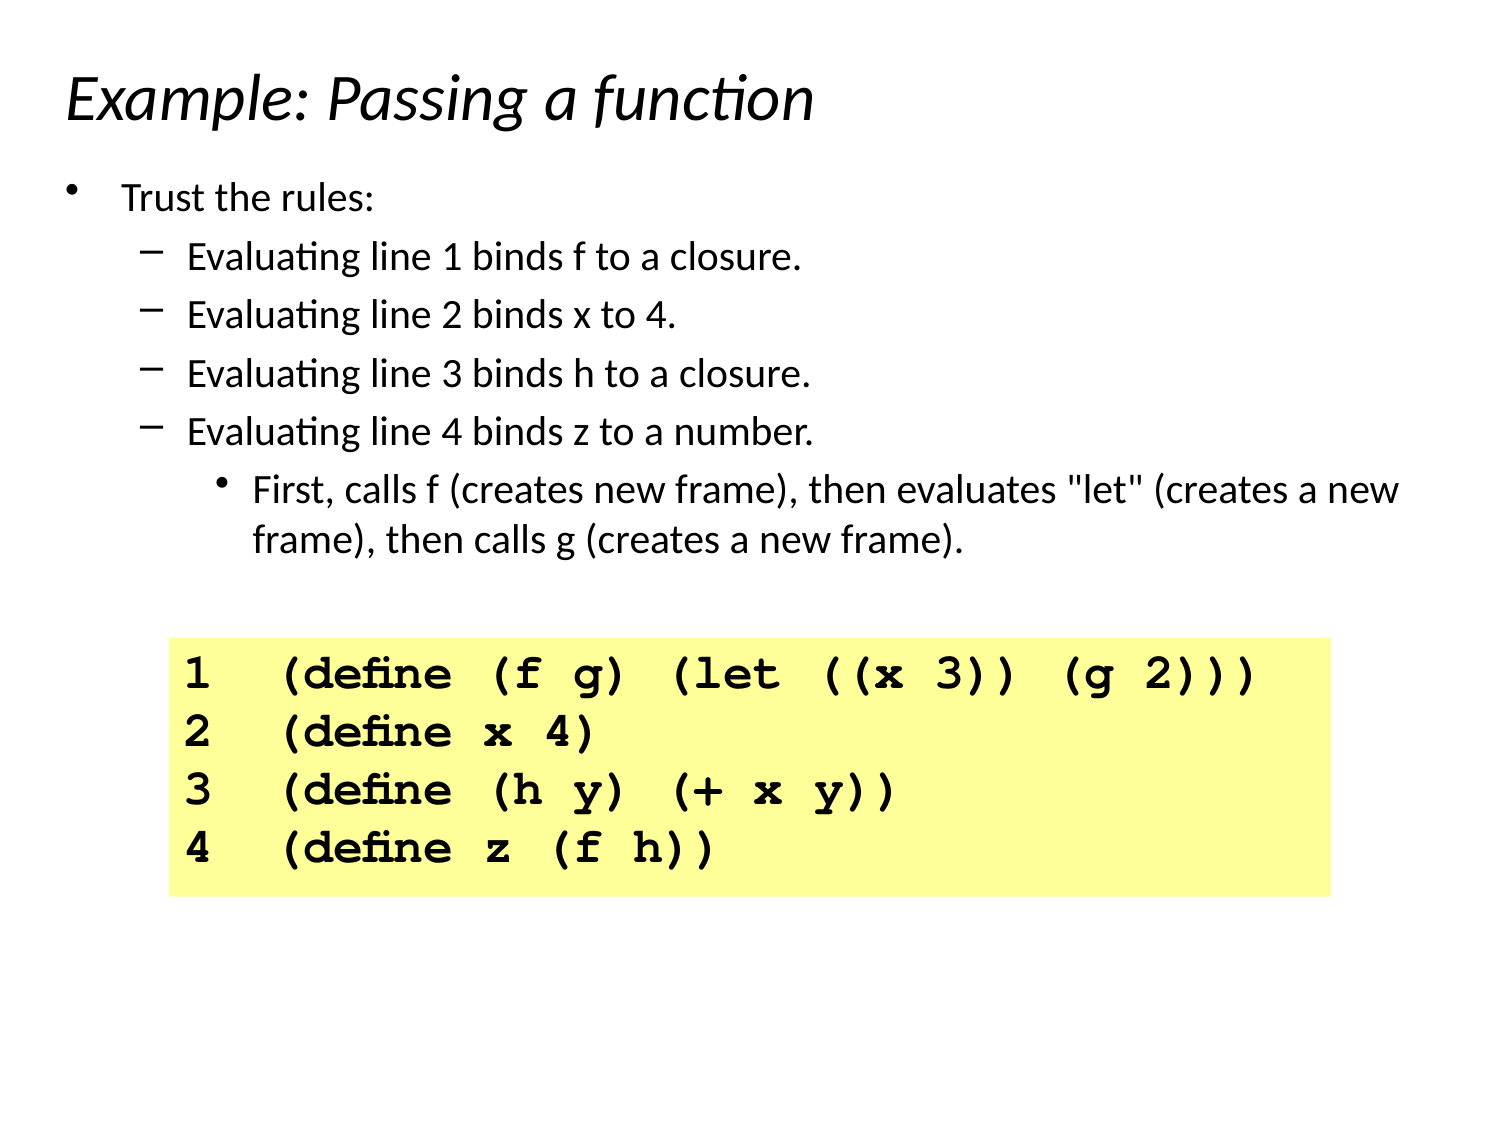

# Example: Passing a function
Trust the rules:
Evaluating line 1 binds f to a closure.
Evaluating line 2 binds x to 4.
Evaluating line 3 binds h to a closure.
Evaluating line 4 binds z to a number.
First, calls f (creates new frame), then evaluates "let" (creates a new frame), then calls g (creates a new frame).
1  (define (f g) (let ((x 3)) (g 2)))
2  (define x 4)
3  (define (h y) (+ x y))
4  (define z (f h))